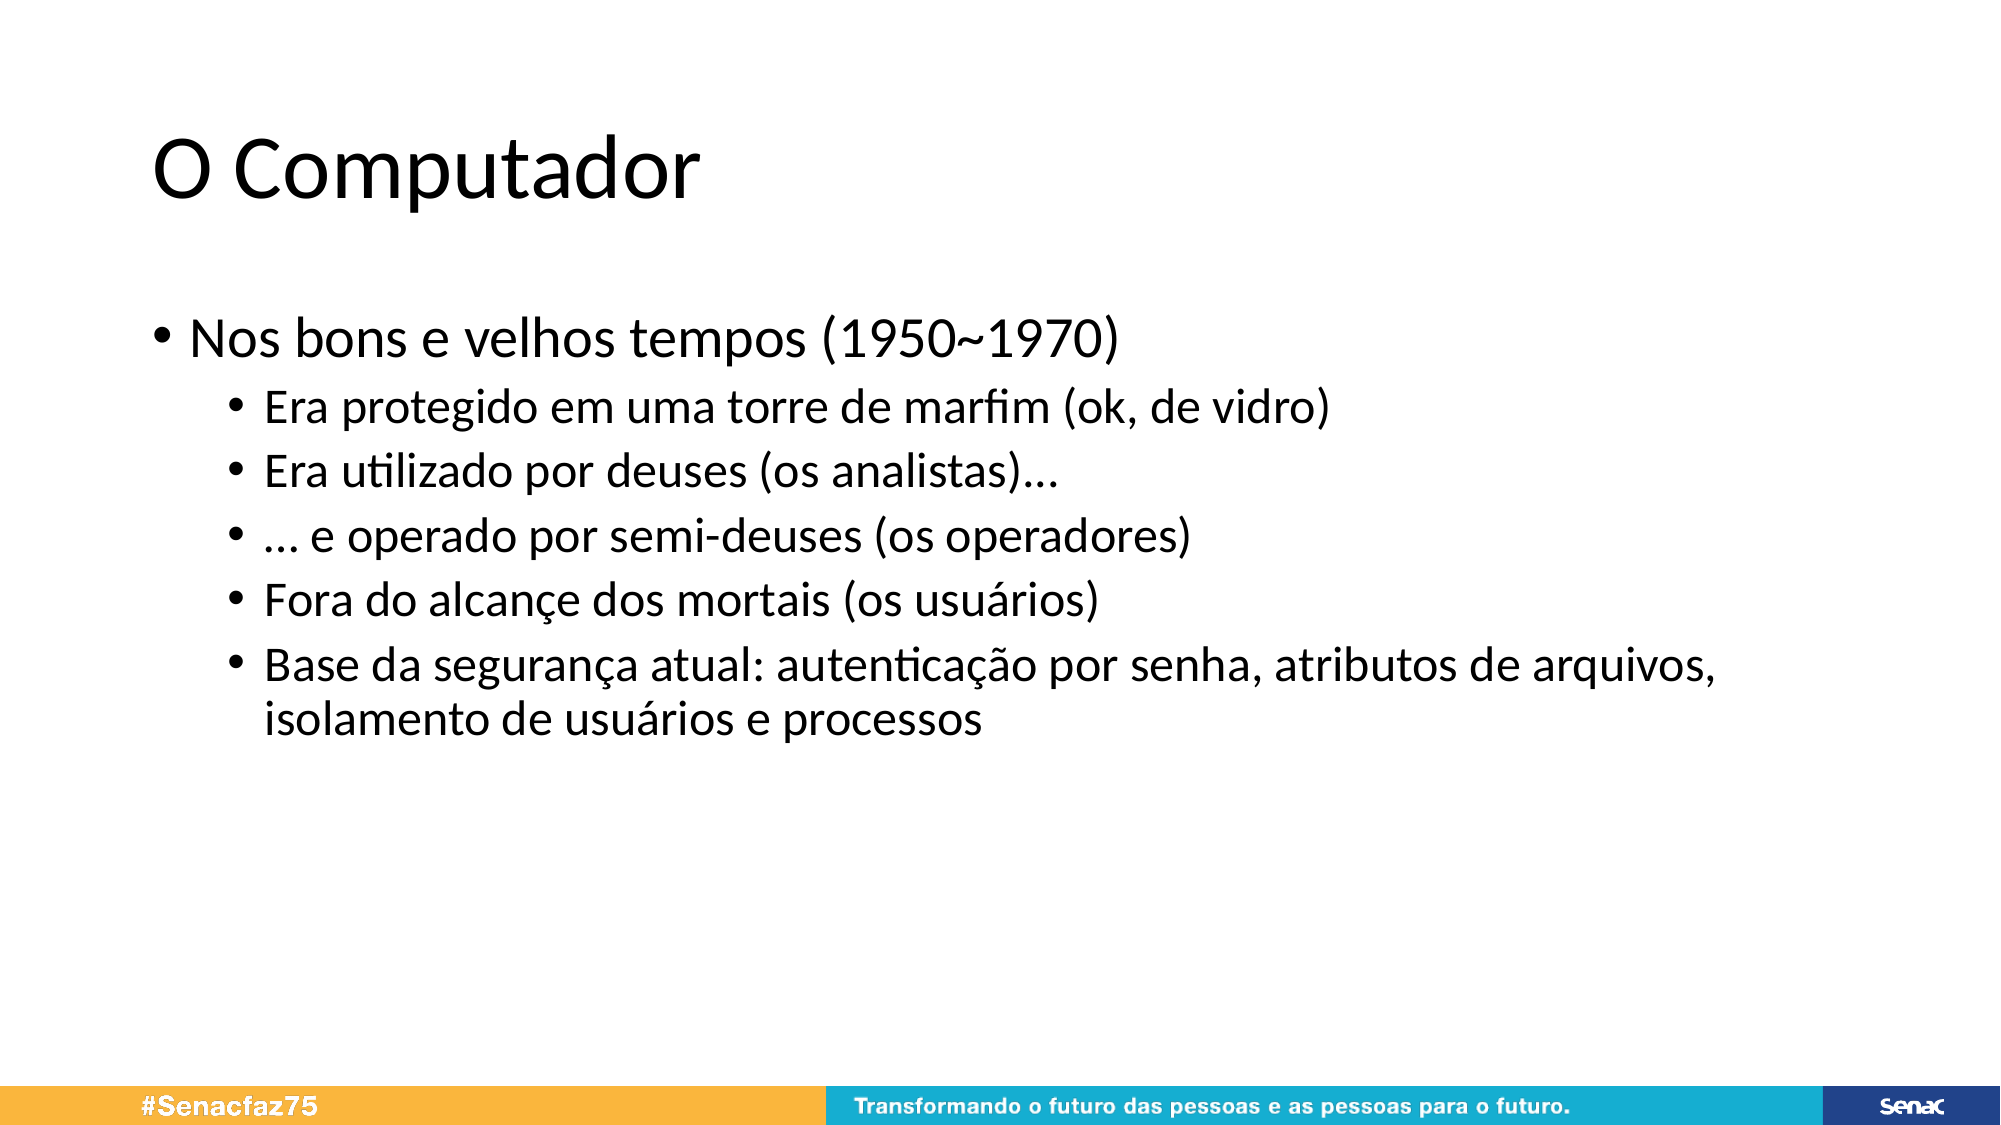

# O Computador
Nos bons e velhos tempos (1950~1970)
Era protegido em uma torre de marfim (ok, de vidro)
Era utilizado por deuses (os analistas)...
… e operado por semi-deuses (os operadores)
Fora do alcançe dos mortais (os usuários)
Base da segurança atual: autenticação por senha, atributos de arquivos, isolamento de usuários e processos